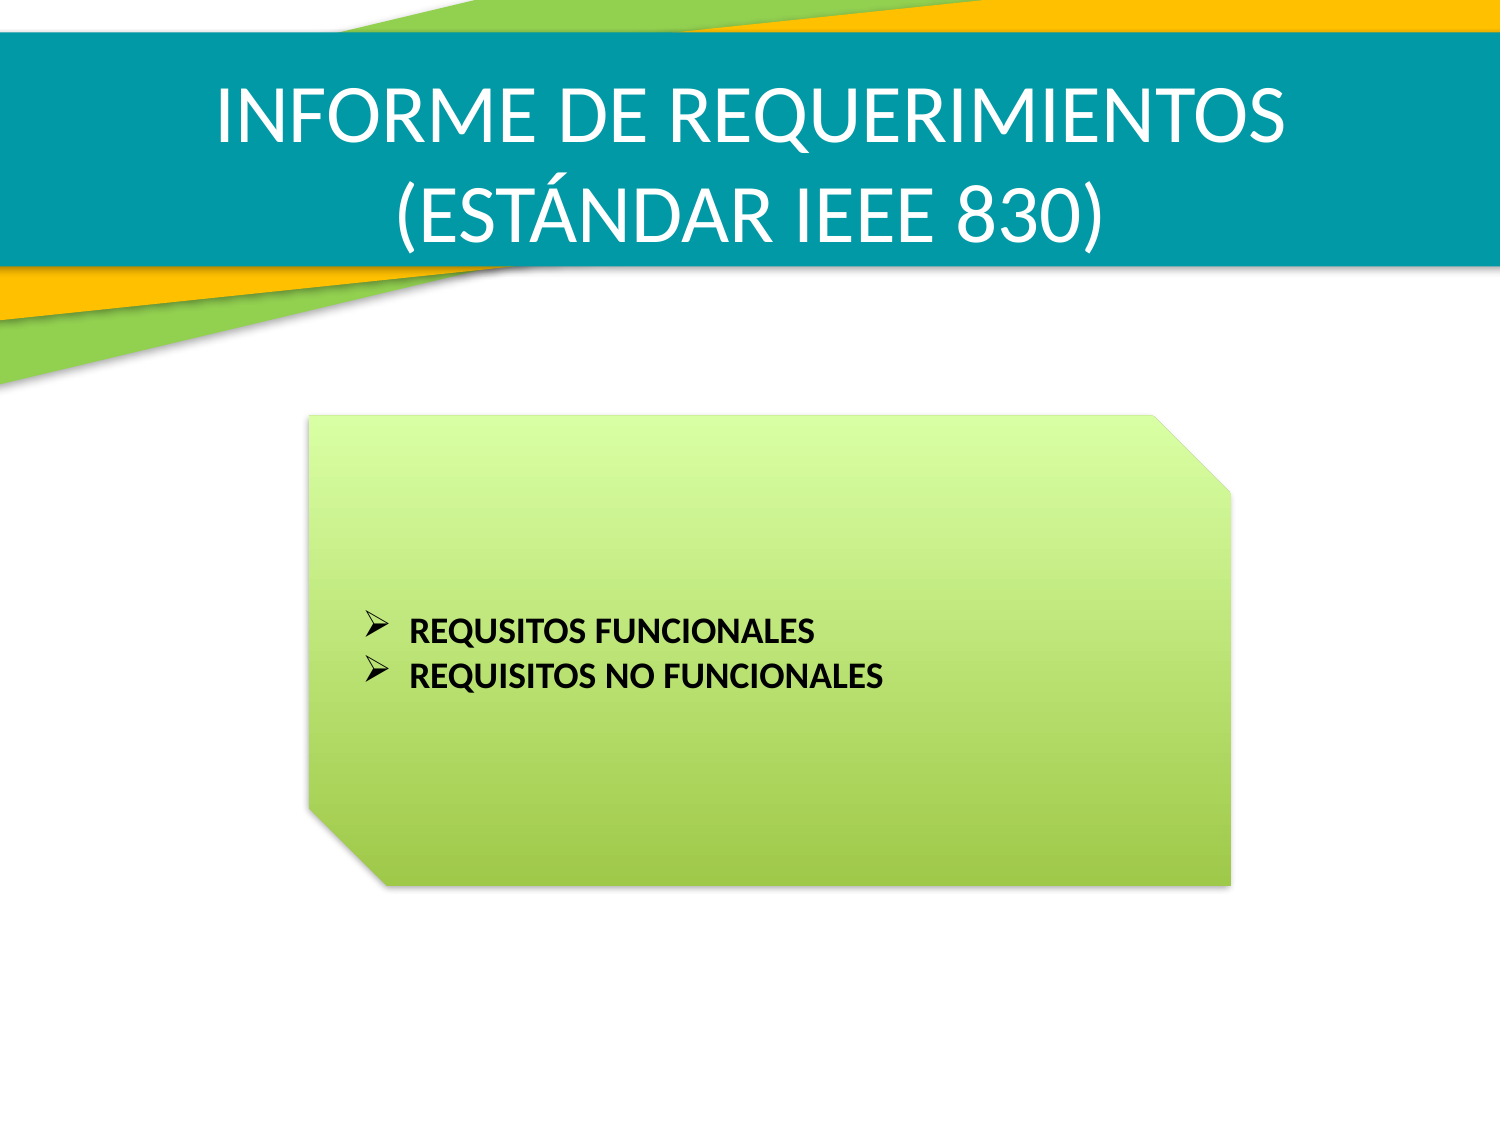

INFORME DE REQUERIMIENTOS
(ESTÁNDAR IEEE 830)
REQUSITOS FUNCIONALES
REQUISITOS NO FUNCIONALES